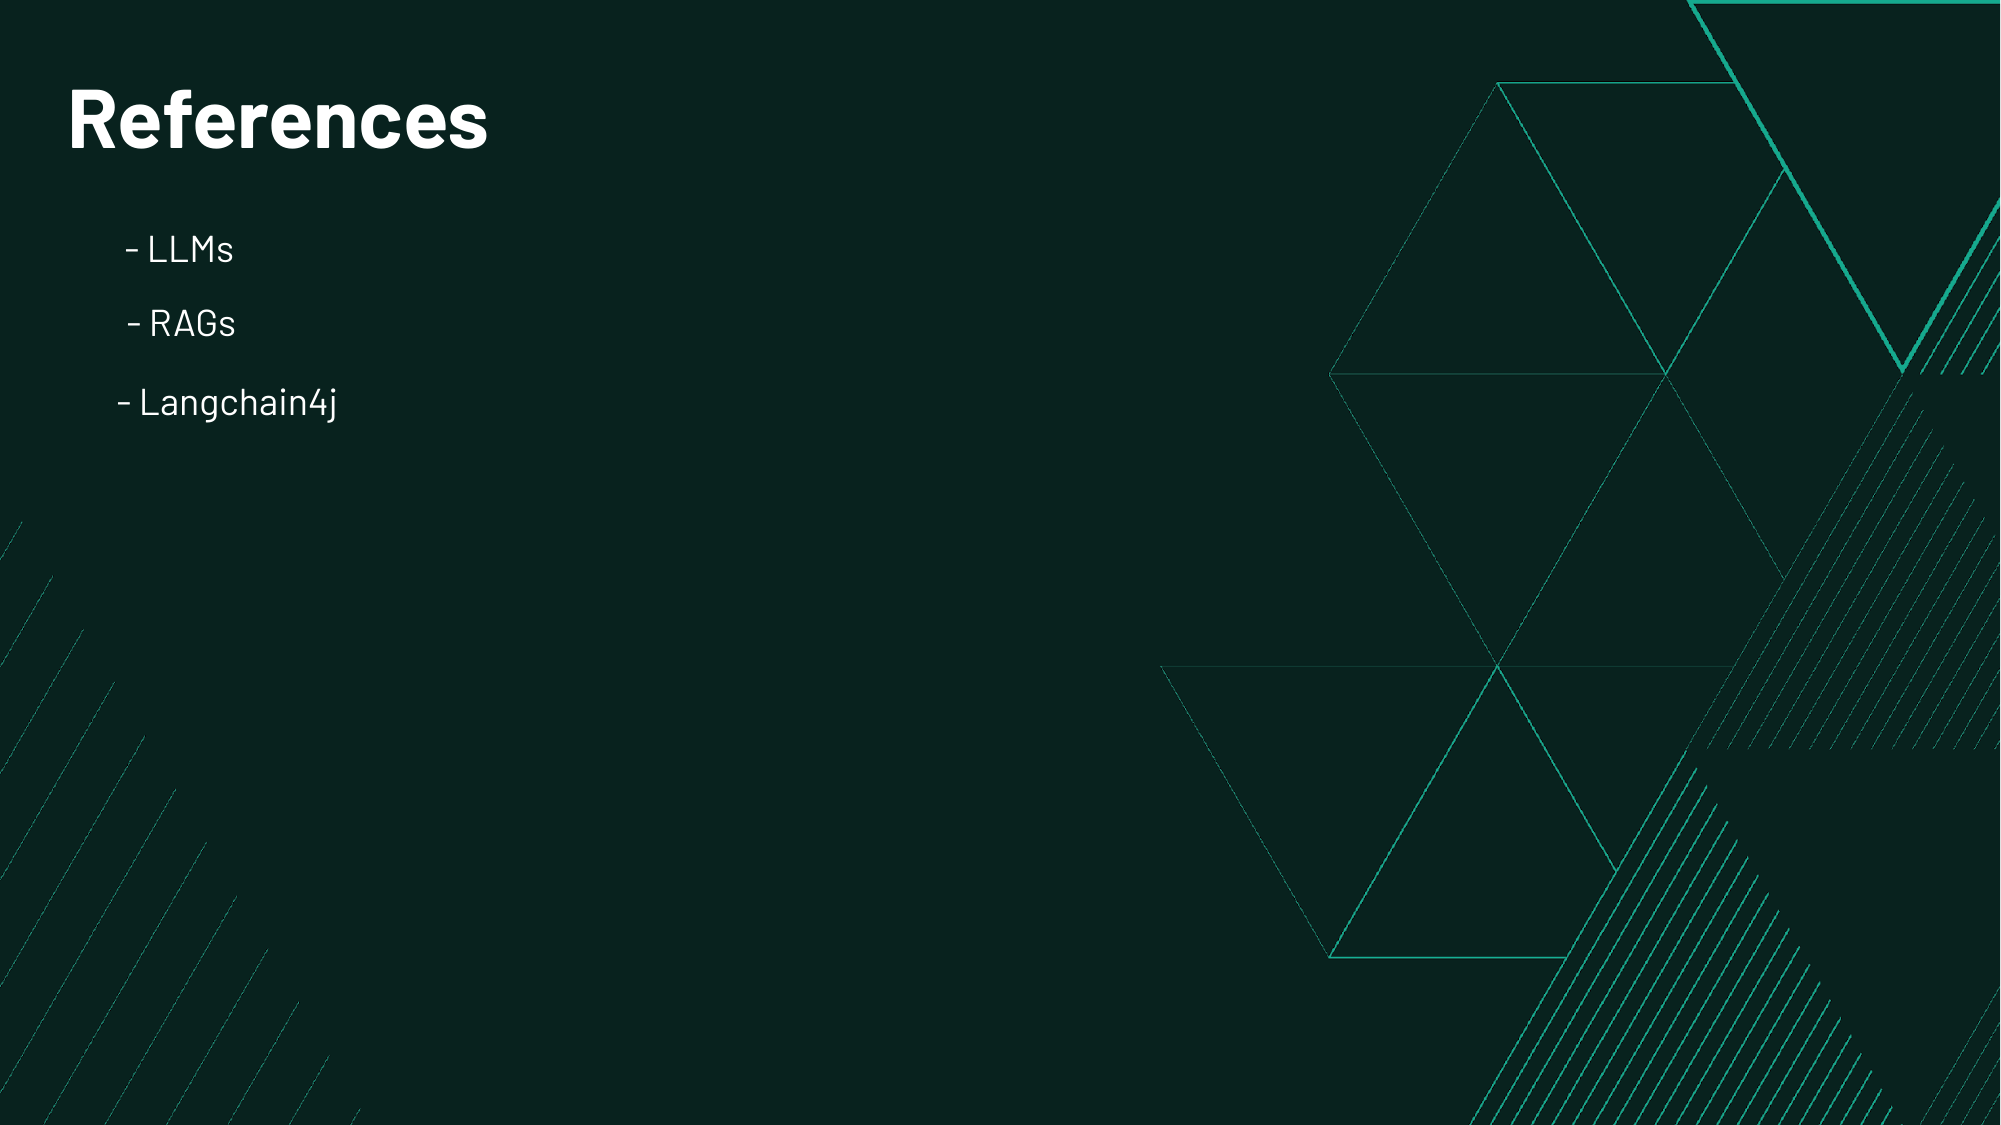

References
- LLMs
- RAGs
- Langchain4j